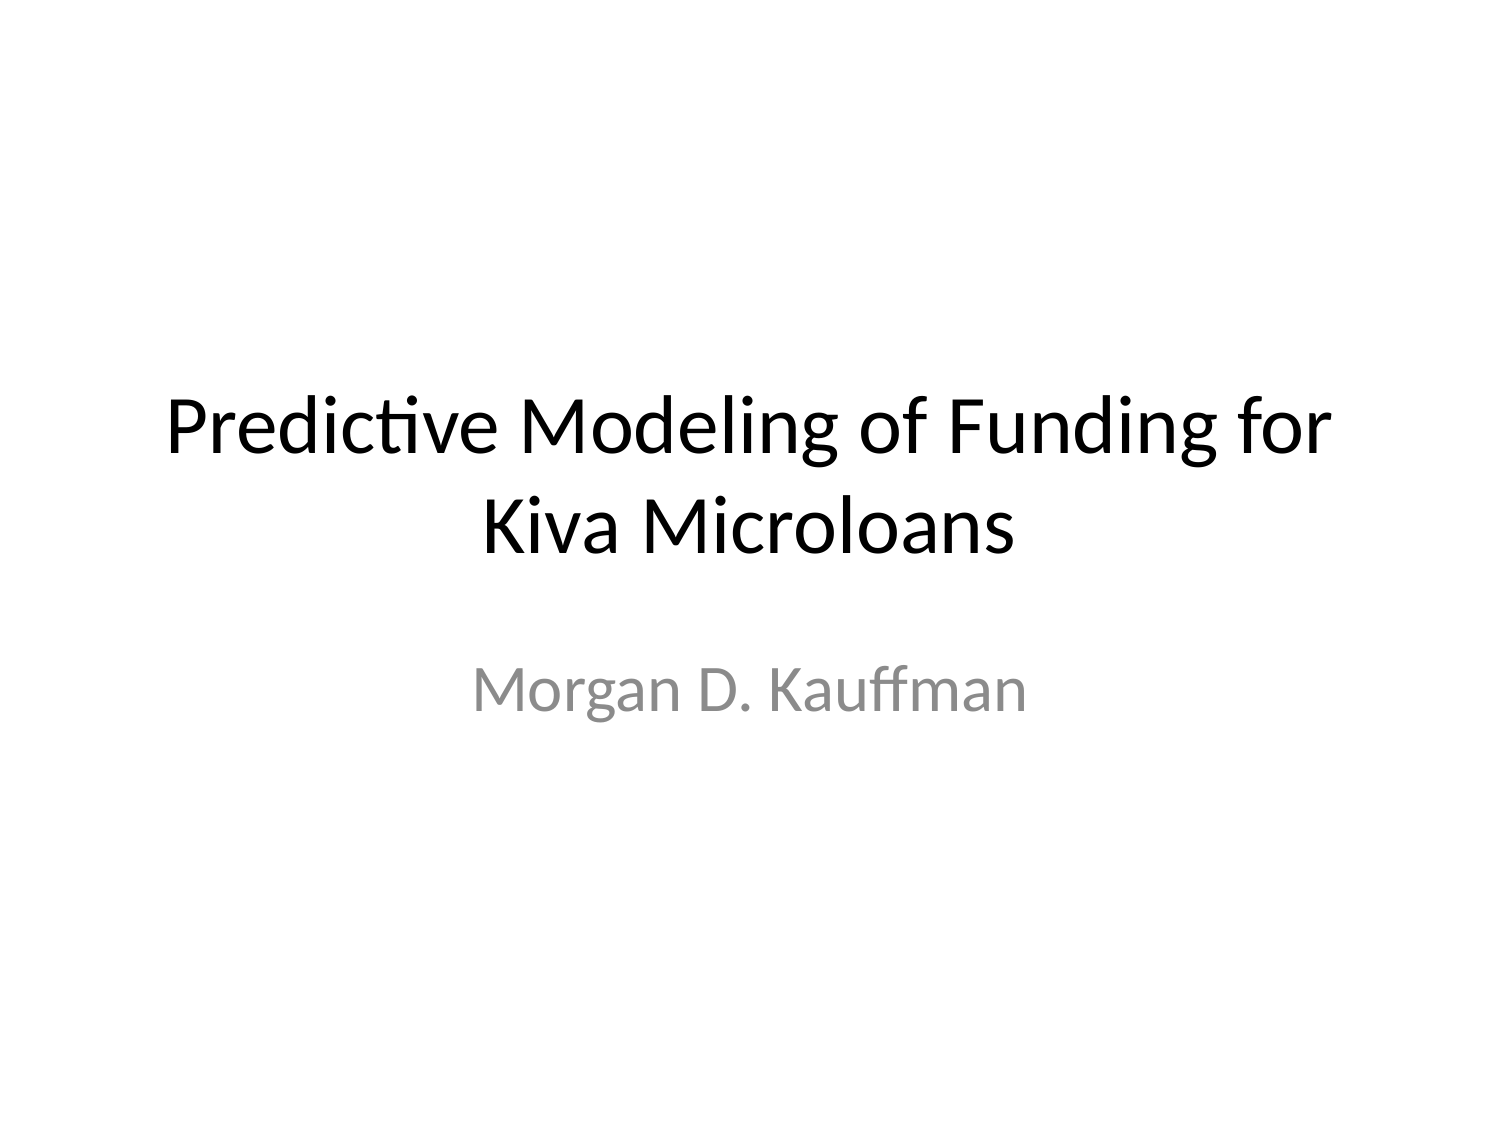

# Predictive Modeling of Funding for Kiva Microloans
Morgan D. Kauffman